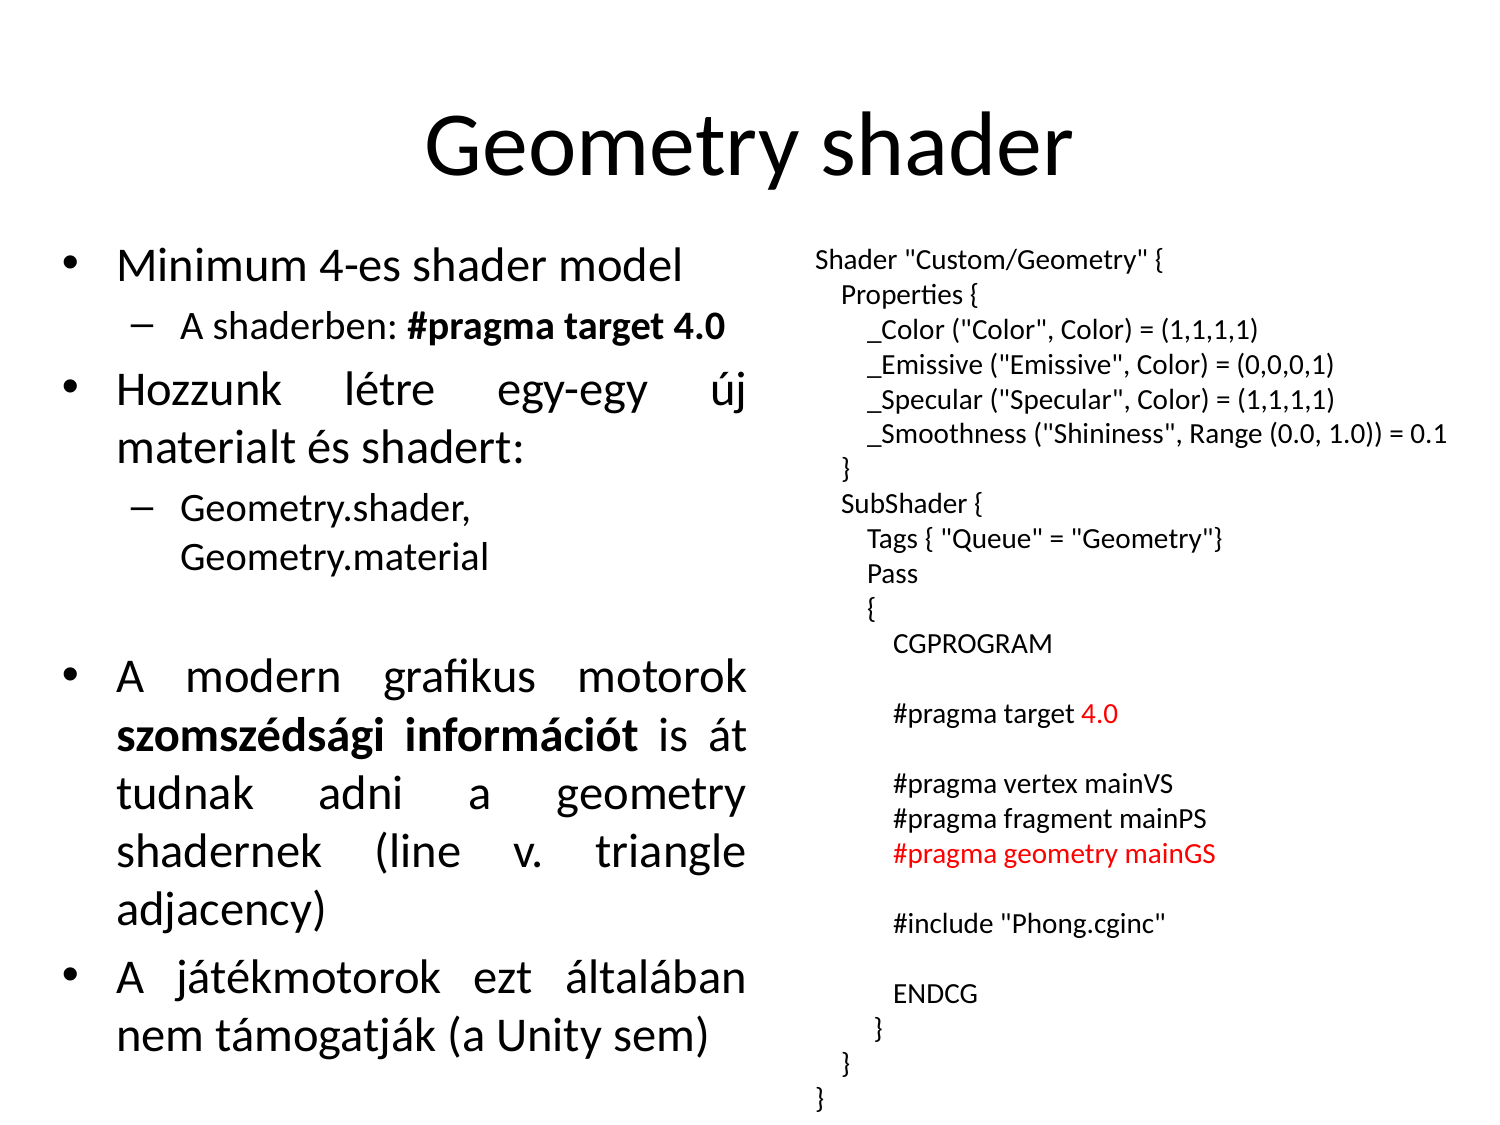

# Geometry shader
Minimum 4-es shader model
A shaderben: #pragma target 4.0
Hozzunk létre egy-egy új materialt és shadert:
Geometry.shader, Geometry.material

A modern grafikus motorok szomszédsági információt is át tudnak adni a geometry shadernek (line v. triangle adjacency)
A játékmotorok ezt általában nem támogatják (a Unity sem)
Shader "Custom/Geometry" {
    Properties {
        _Color ("Color", Color) = (1,1,1,1)
        _Emissive ("Emissive", Color) = (0,0,0,1)
        _Specular ("Specular", Color) = (1,1,1,1)
        _Smoothness ("Shininess", Range (0.0, 1.0)) = 0.1
    }
    SubShader {
        Tags { "Queue" = "Geometry"}
        Pass
        {
            CGPROGRAM

            #pragma target 4.0

            #pragma vertex mainVS
            #pragma fragment mainPS
            #pragma geometry mainGS

            #include "Phong.cginc"

            ENDCG
         }
    }
}